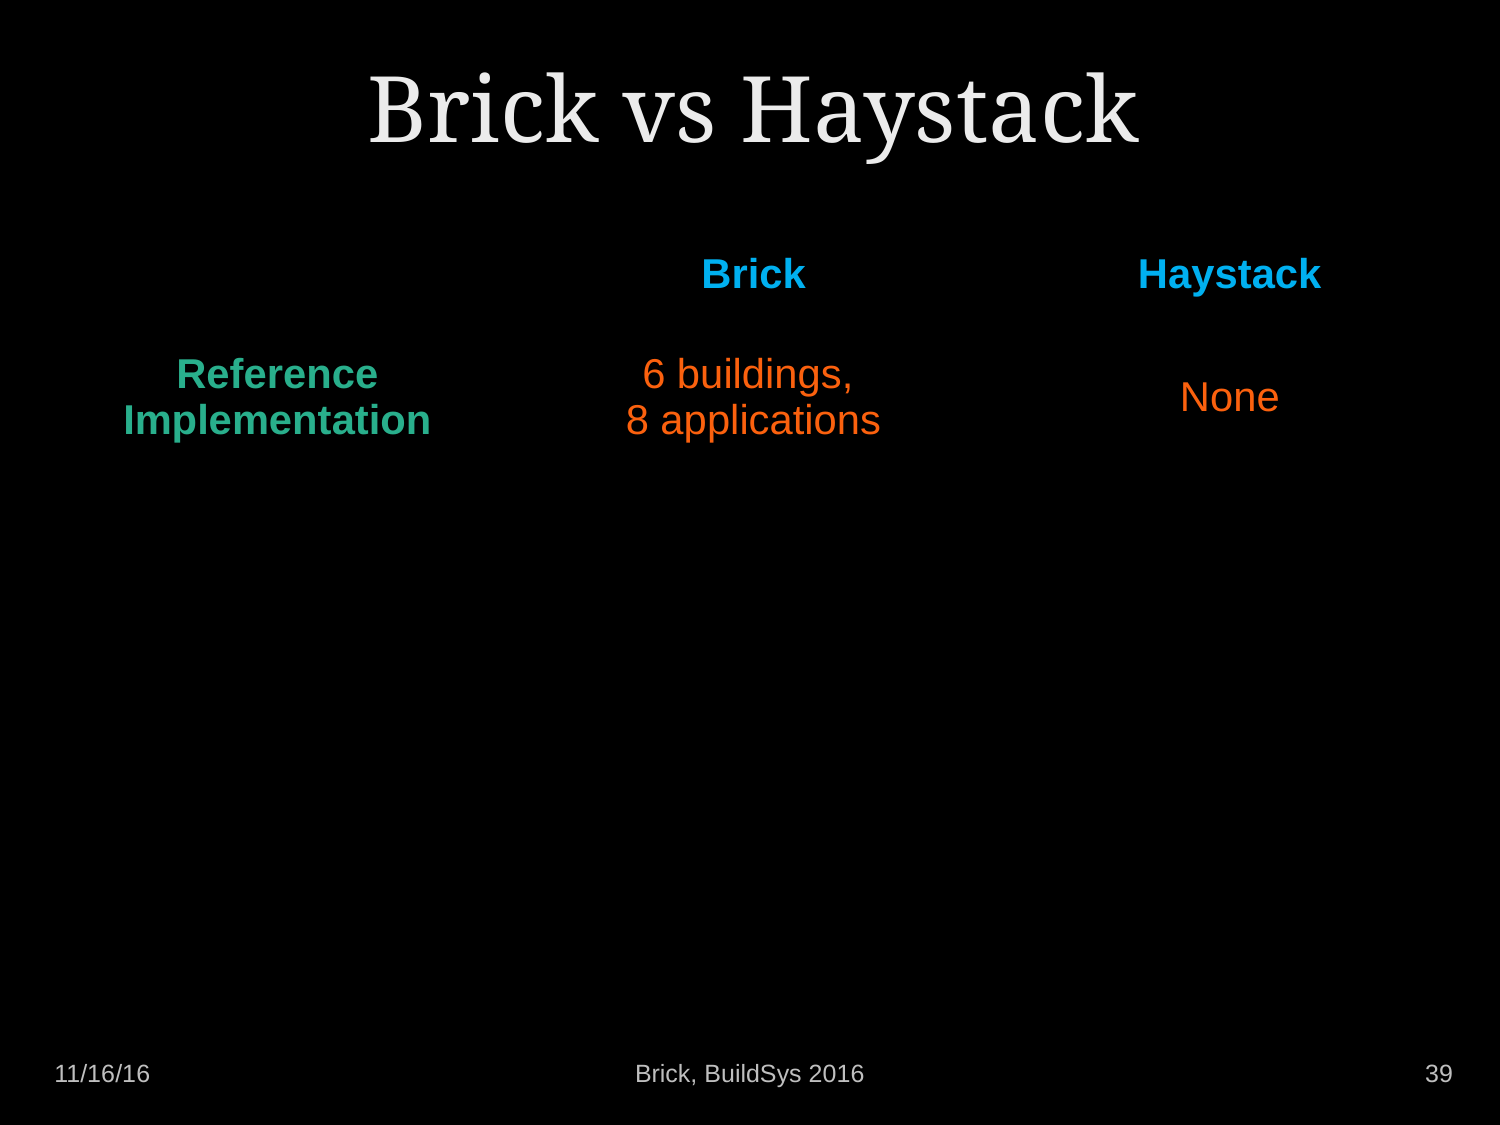

# Brick vs Haystack
|  | Brick | Haystack |
| --- | --- | --- |
| Reference Implementation | 6 buildings, 8 applications | None |
Brick, BuildSys 2016
39
11/16/16